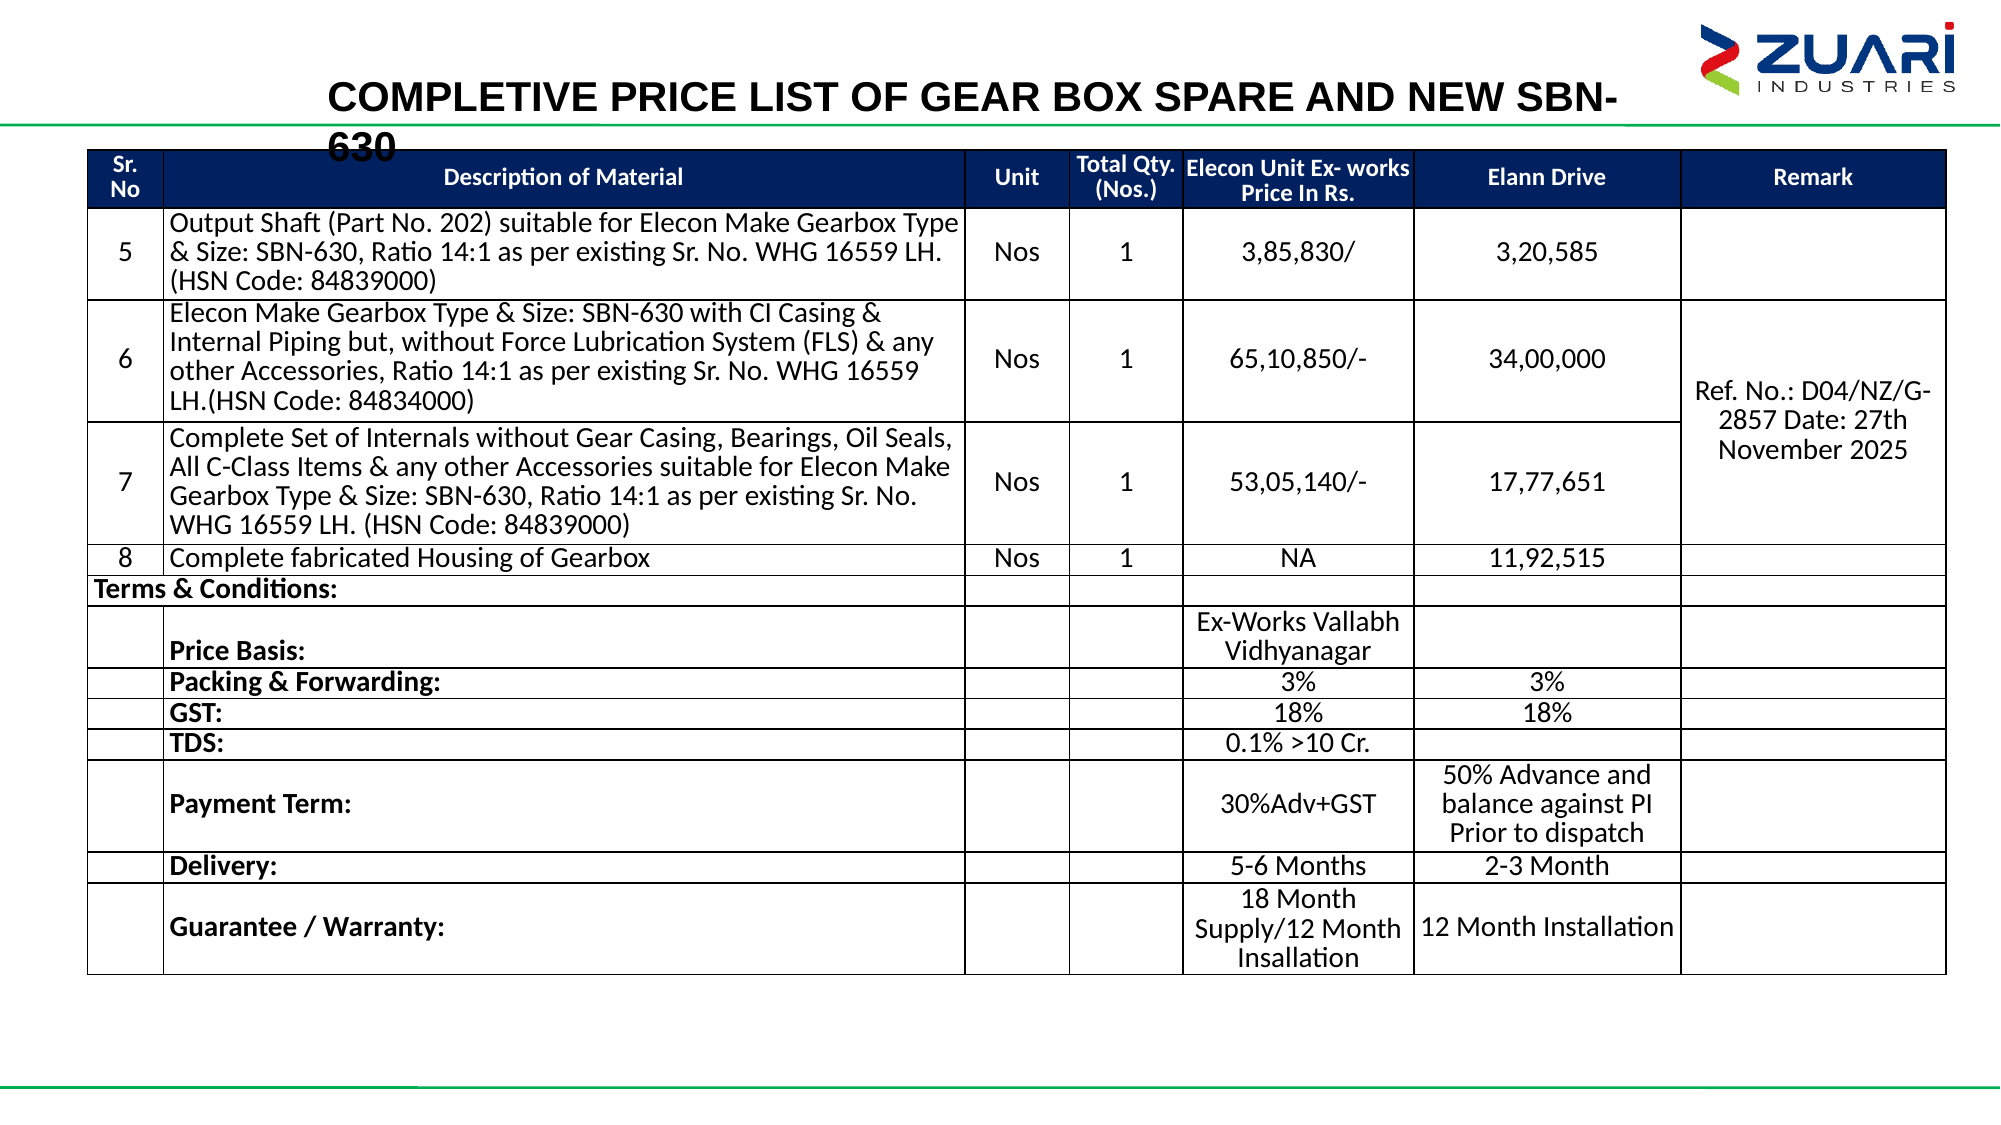

COMPLETIVE PRICE LIST OF GEAR BOX SPARE AND NEW SBN-630
| Sr. No | Description of Material | Unit | Total Qty. (Nos.) | Elecon Unit Ex- works Price In Rs. | Elann Drive | Remark |
| --- | --- | --- | --- | --- | --- | --- |
| 5 | Output Shaft (Part No. 202) suitable for Elecon Make Gearbox Type & Size: SBN-630, Ratio 14:1 as per existing Sr. No. WHG 16559 LH. (HSN Code: 84839000) | Nos | 1 | 3,85,830/ | 3,20,585 |  |
| 6 | Elecon Make Gearbox Type & Size: SBN-630 with CI Casing & Internal Piping but, without Force Lubrication System (FLS) & any other Accessories, Ratio 14:1 as per existing Sr. No. WHG 16559 LH.(HSN Code: 84834000) | Nos | 1 | 65,10,850/- | 34,00,000 | Ref. No.: D04/NZ/G-2857 Date: 27th November 2025 |
| 7 | Complete Set of Internals without Gear Casing, Bearings, Oil Seals, All C-Class Items & any other Accessories suitable for Elecon Make Gearbox Type & Size: SBN-630, Ratio 14:1 as per existing Sr. No. WHG 16559 LH. (HSN Code: 84839000) | Nos | 1 | 53,05,140/- | 17,77,651 |  |
| 8 | Complete fabricated Housing of Gearbox | Nos | 1 | NA | 11,92,515 |  |
| Terms & Conditions: |  |  |  |  |  |  |
|  | Price Basis: |  |  | Ex-Works Vallabh Vidhyanagar |  |  |
|  | Packing & Forwarding: |  |  | 3% | 3% |  |
|  | GST: |  |  | 18% | 18% |  |
|  | TDS: |  |  | 0.1% >10 Cr. |  |  |
|  | Payment Term: |  |  | 30%Adv+GST | 50% Advance and balance against PI Prior to dispatch |  |
|  | Delivery: |  |  | 5-6 Months | 2-3 Month |  |
|  | Guarantee / Warranty: |  |  | 18 Month Supply/12 Month Insallation | 12 Month Installation |  |